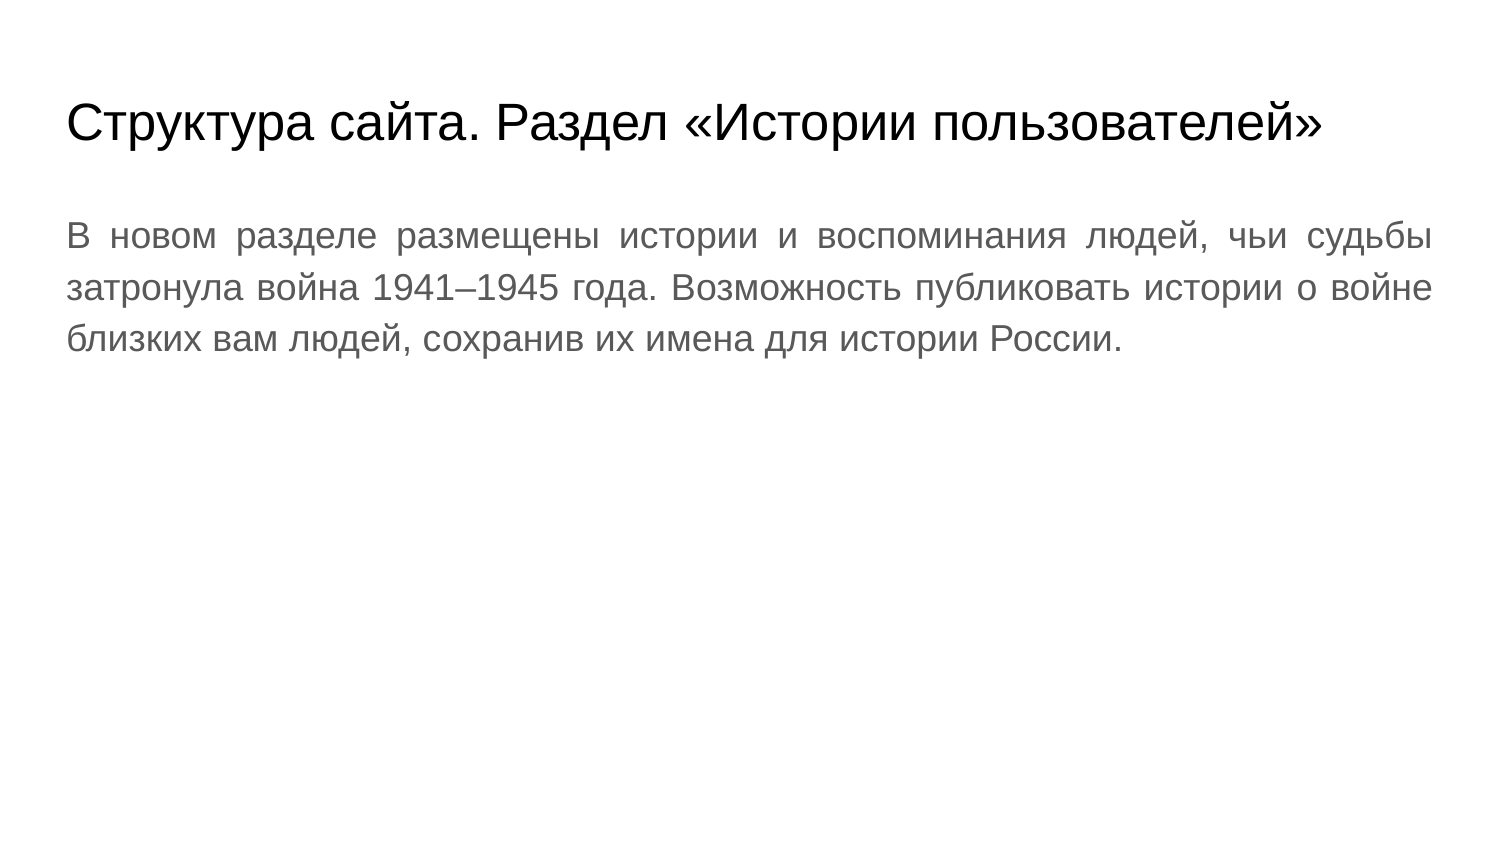

# Структура сайта. Раздел «Истории пользователей»
В новом разделе размещены истории и воспоминания людей, чьи судьбы затронула война 1941–1945 года. Возможность публиковать истории о войне близких вам людей, сохранив их имена для истории России.